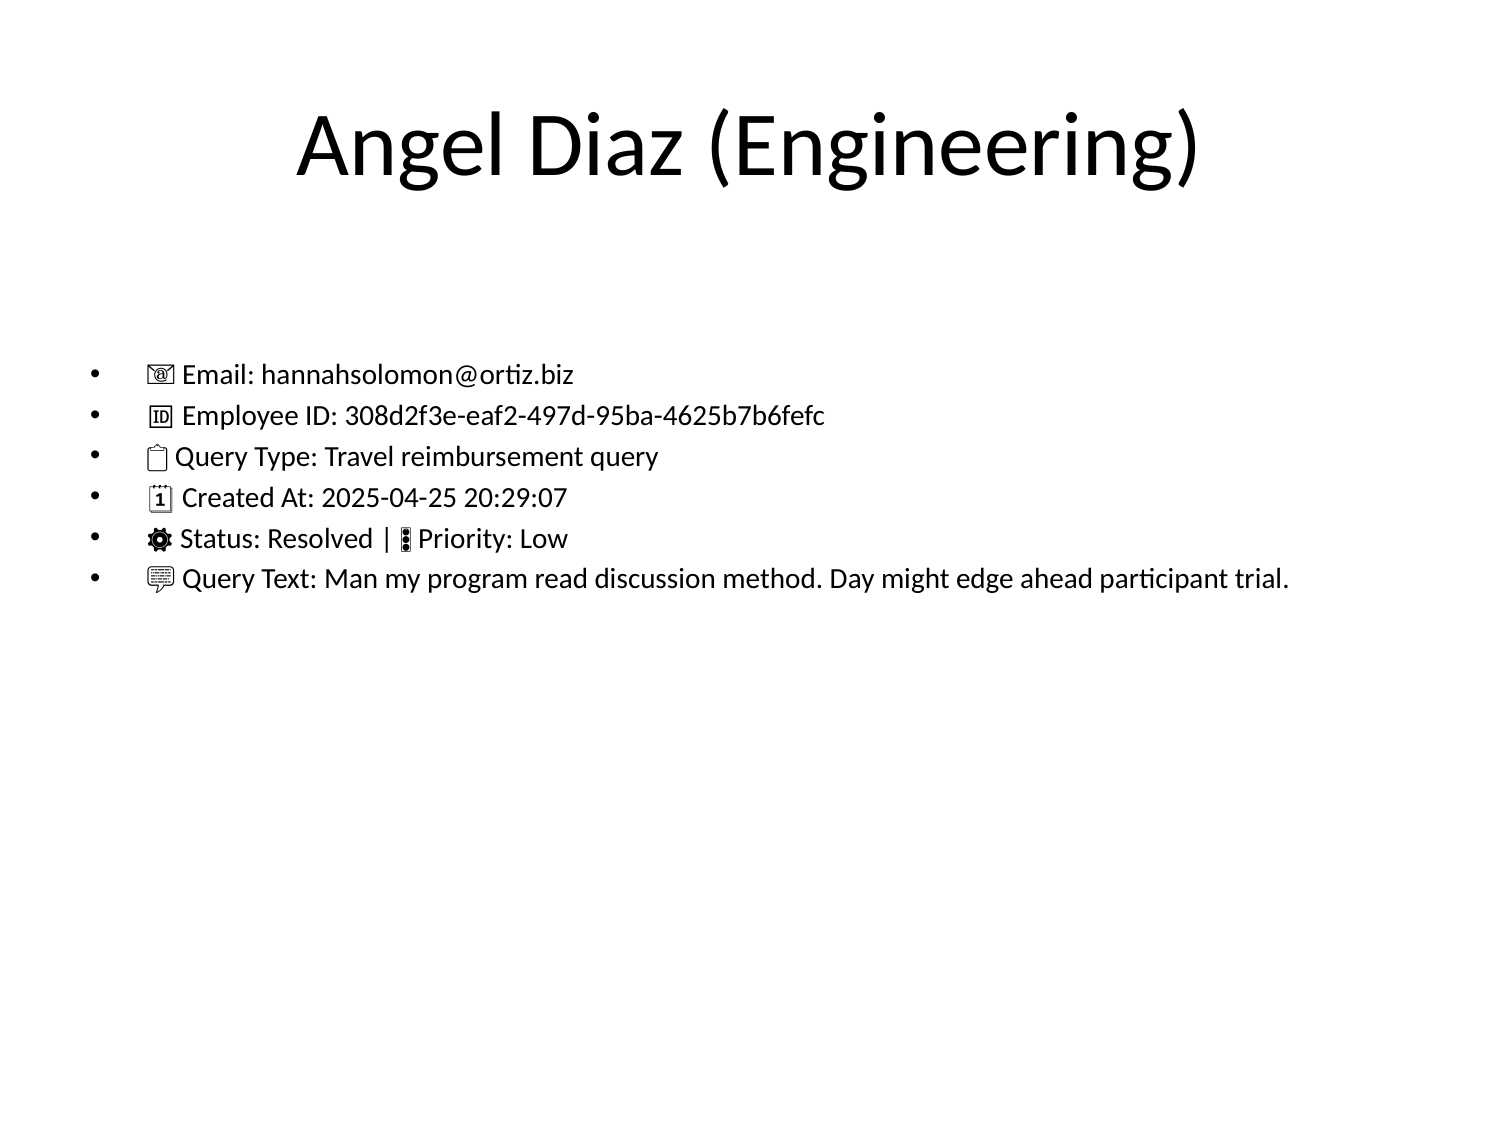

# Angel Diaz (Engineering)

📧 Email: hannahsolomon@ortiz.biz
🆔 Employee ID: 308d2f3e-eaf2-497d-95ba-4625b7b6fefc
📋 Query Type: Travel reimbursement query
🗓 Created At: 2025-04-25 20:29:07
⚙ Status: Resolved | 🚦 Priority: Low
💬 Query Text: Man my program read discussion method. Day might edge ahead participant trial.